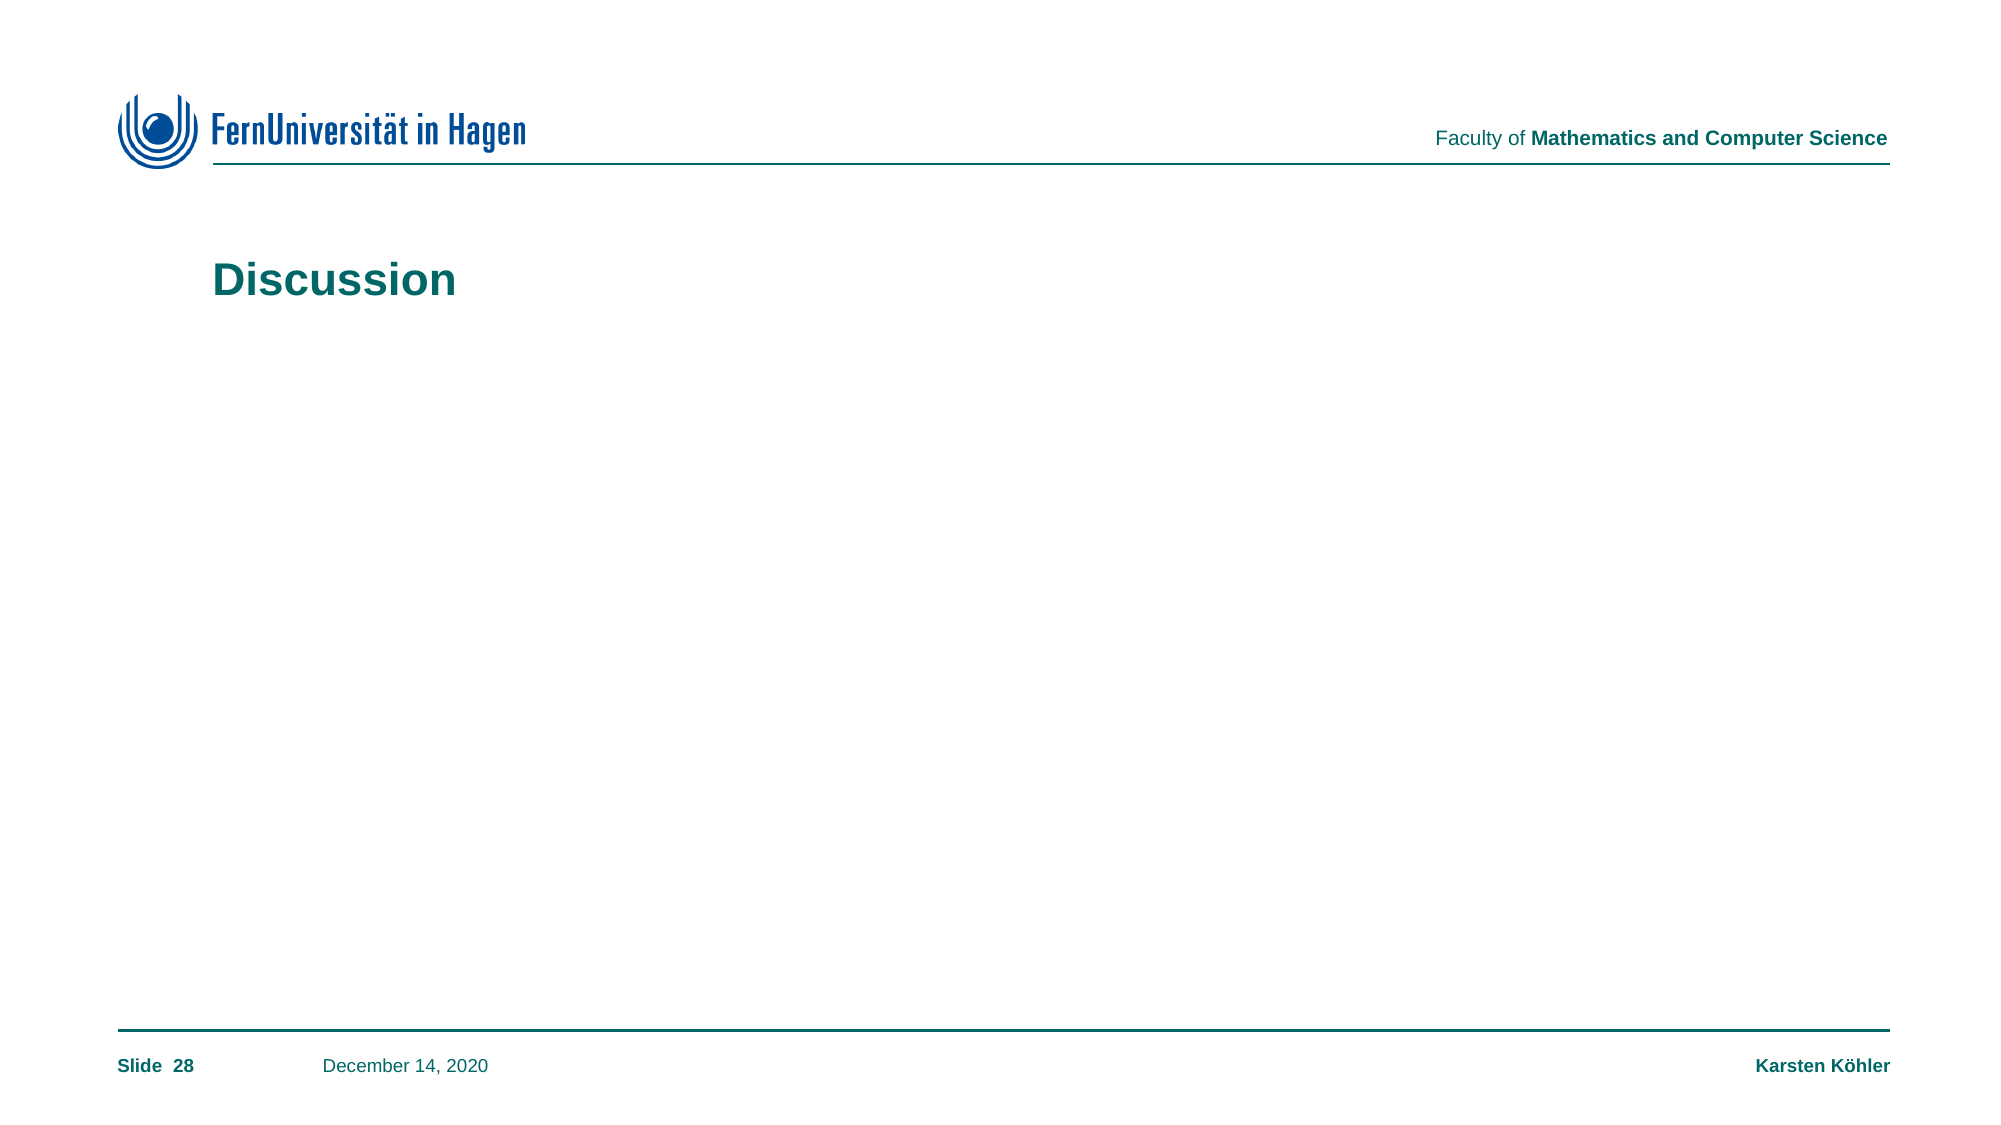

# Discussion

28
December 14, 2020
Karsten Köhler